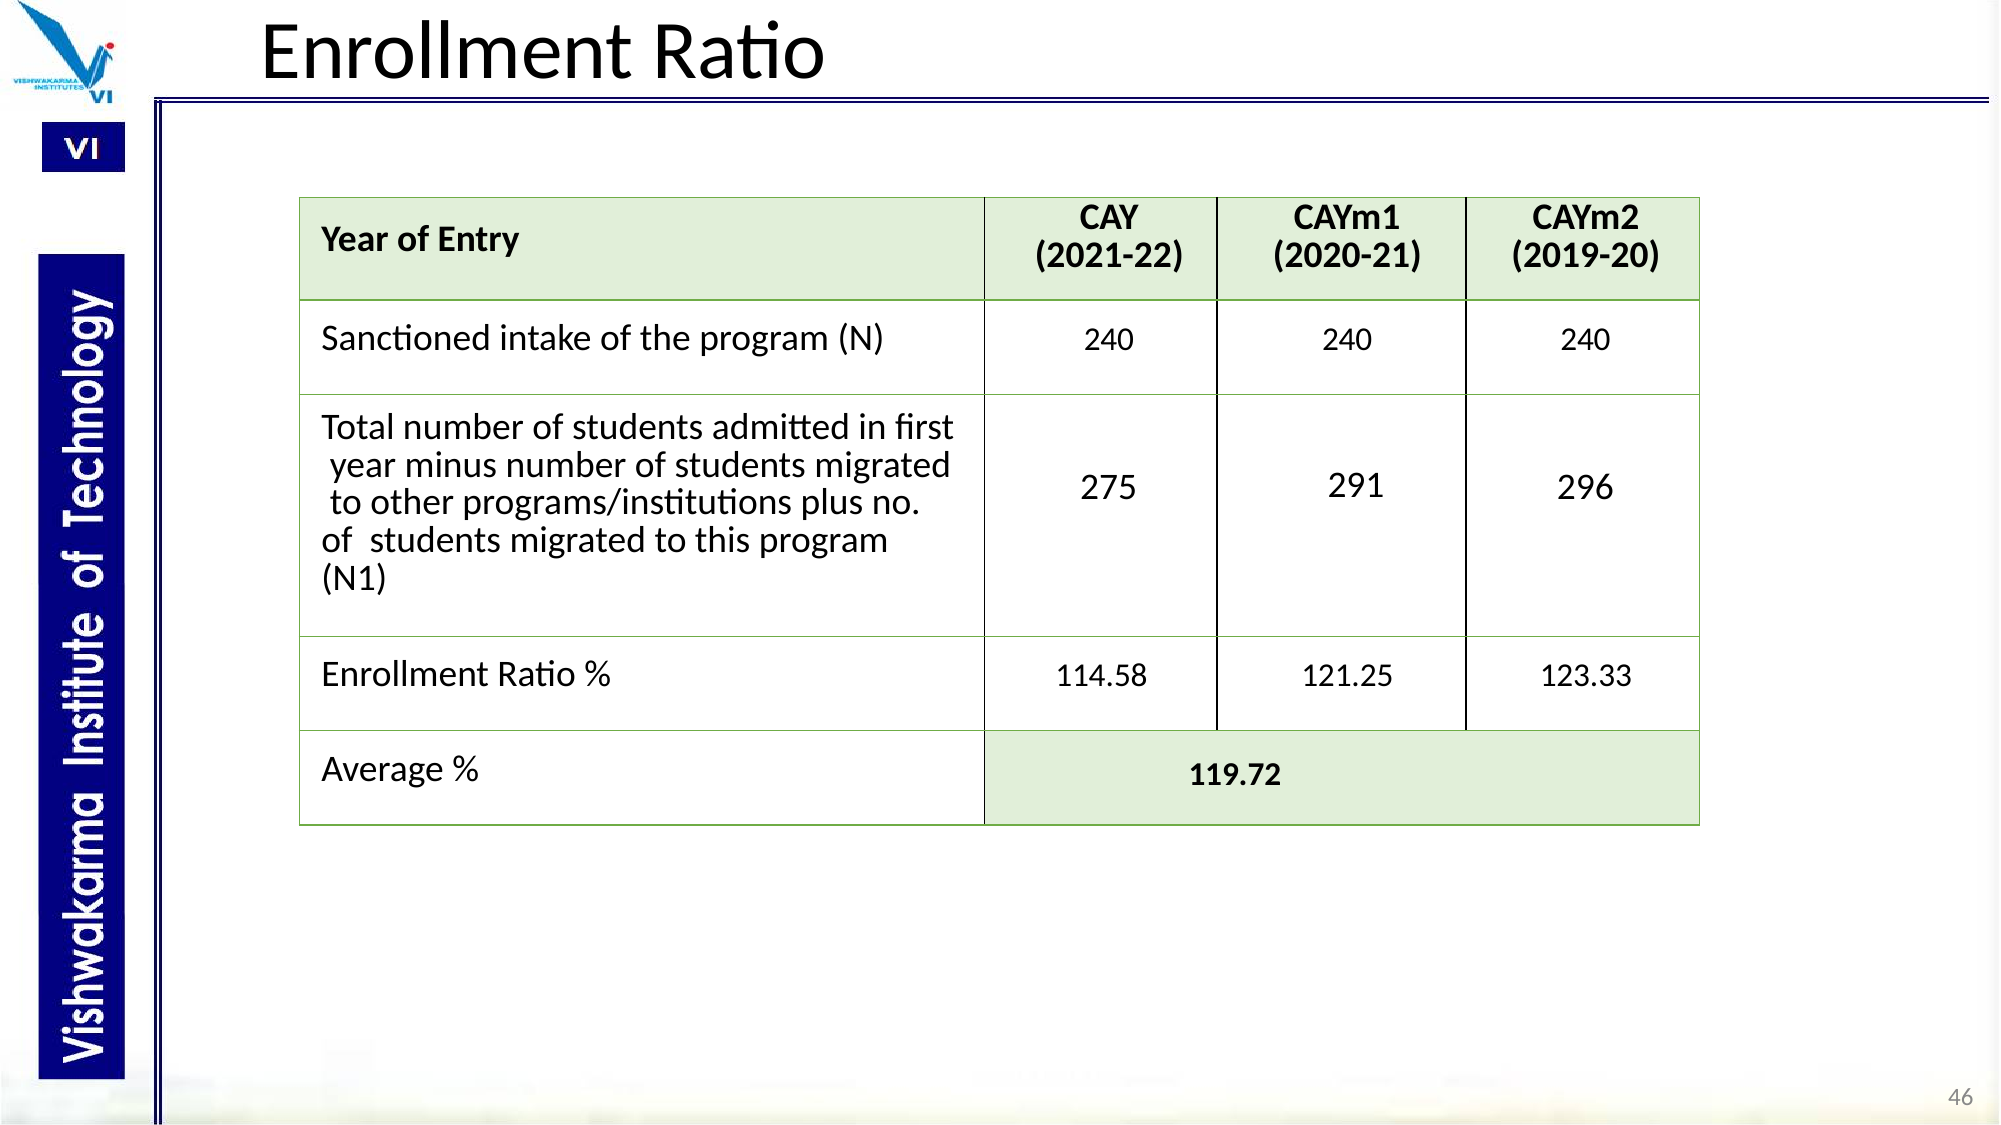

# Enrollment Ratio
| Year of Entry | CAY (2021-22) | CAYm1 (2020-21) | CAYm2 (2019-20) |
| --- | --- | --- | --- |
| Sanctioned intake of the program (N) | 240 | 240 | 240 |
| Total number of students admitted in first year minus number of students migrated to other programs/institutions plus no. of students migrated to this program (N1) | 275 | 291 | 296 |
| Enrollment Ratio % | 114.58 | 121.25 | 123.33 |
| Average % | 119.72 |  |  |
46